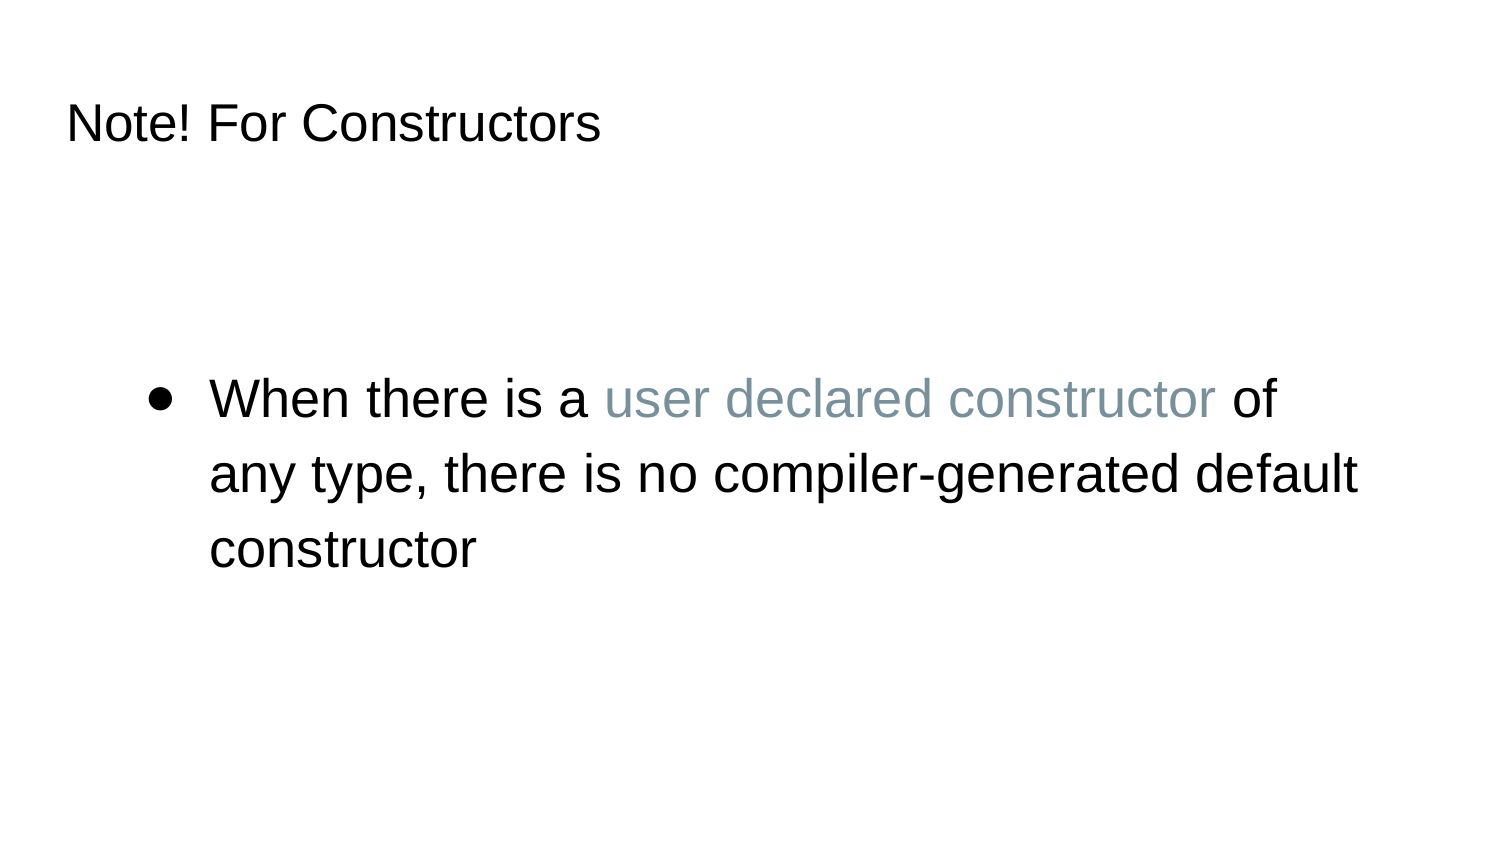

# Note! For Constructors
When there is a user declared constructor of any type, there is no compiler-generated default constructor